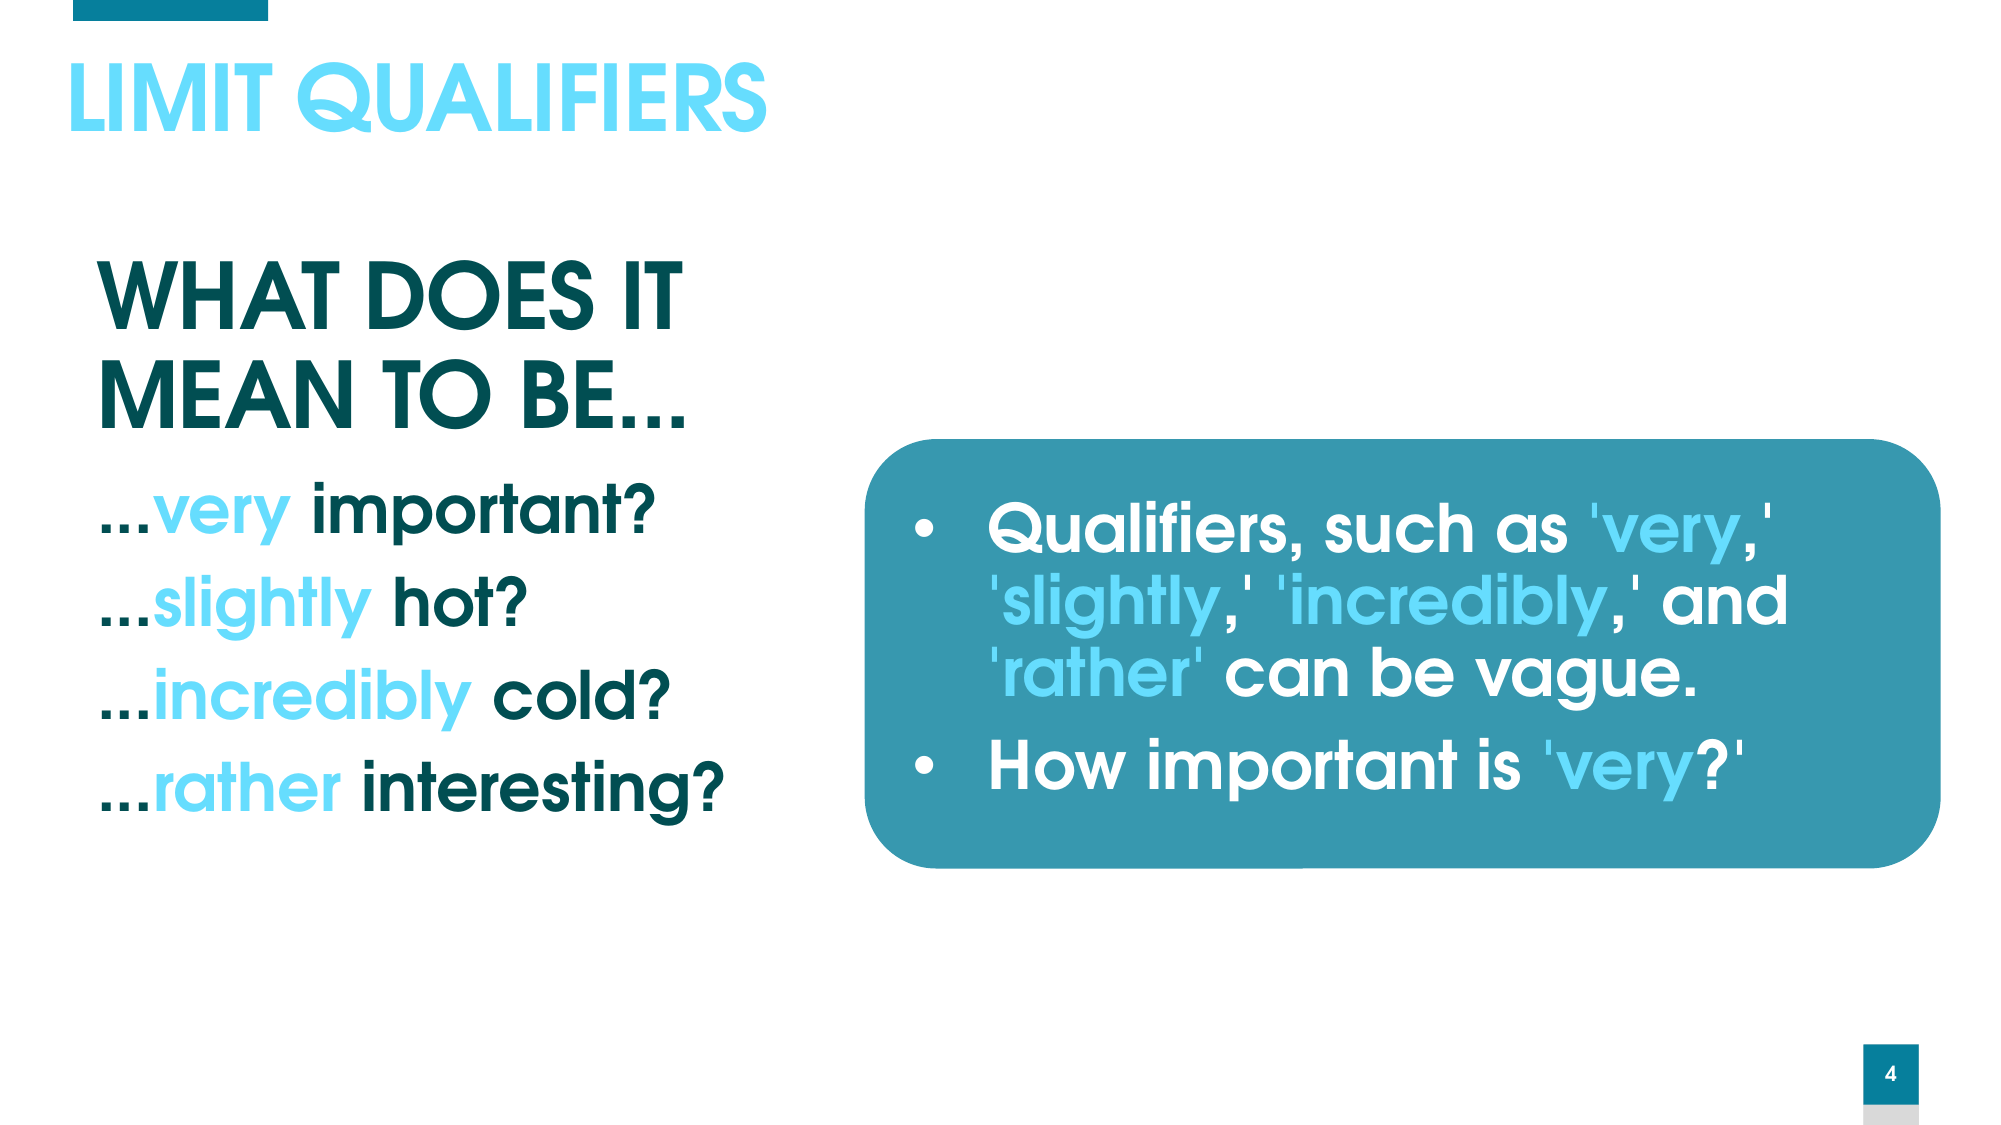

LIMIT QUALIFIERS
# WHAT DOES IT MEAN TO BE...

...very important?
...slightly hot?
...incredibly cold?
...rather interesting?

Qualifiers, such as 'very,' 'slightly,' 'incredibly,' and 'rather' can be vague.
How important is 'very?'

4